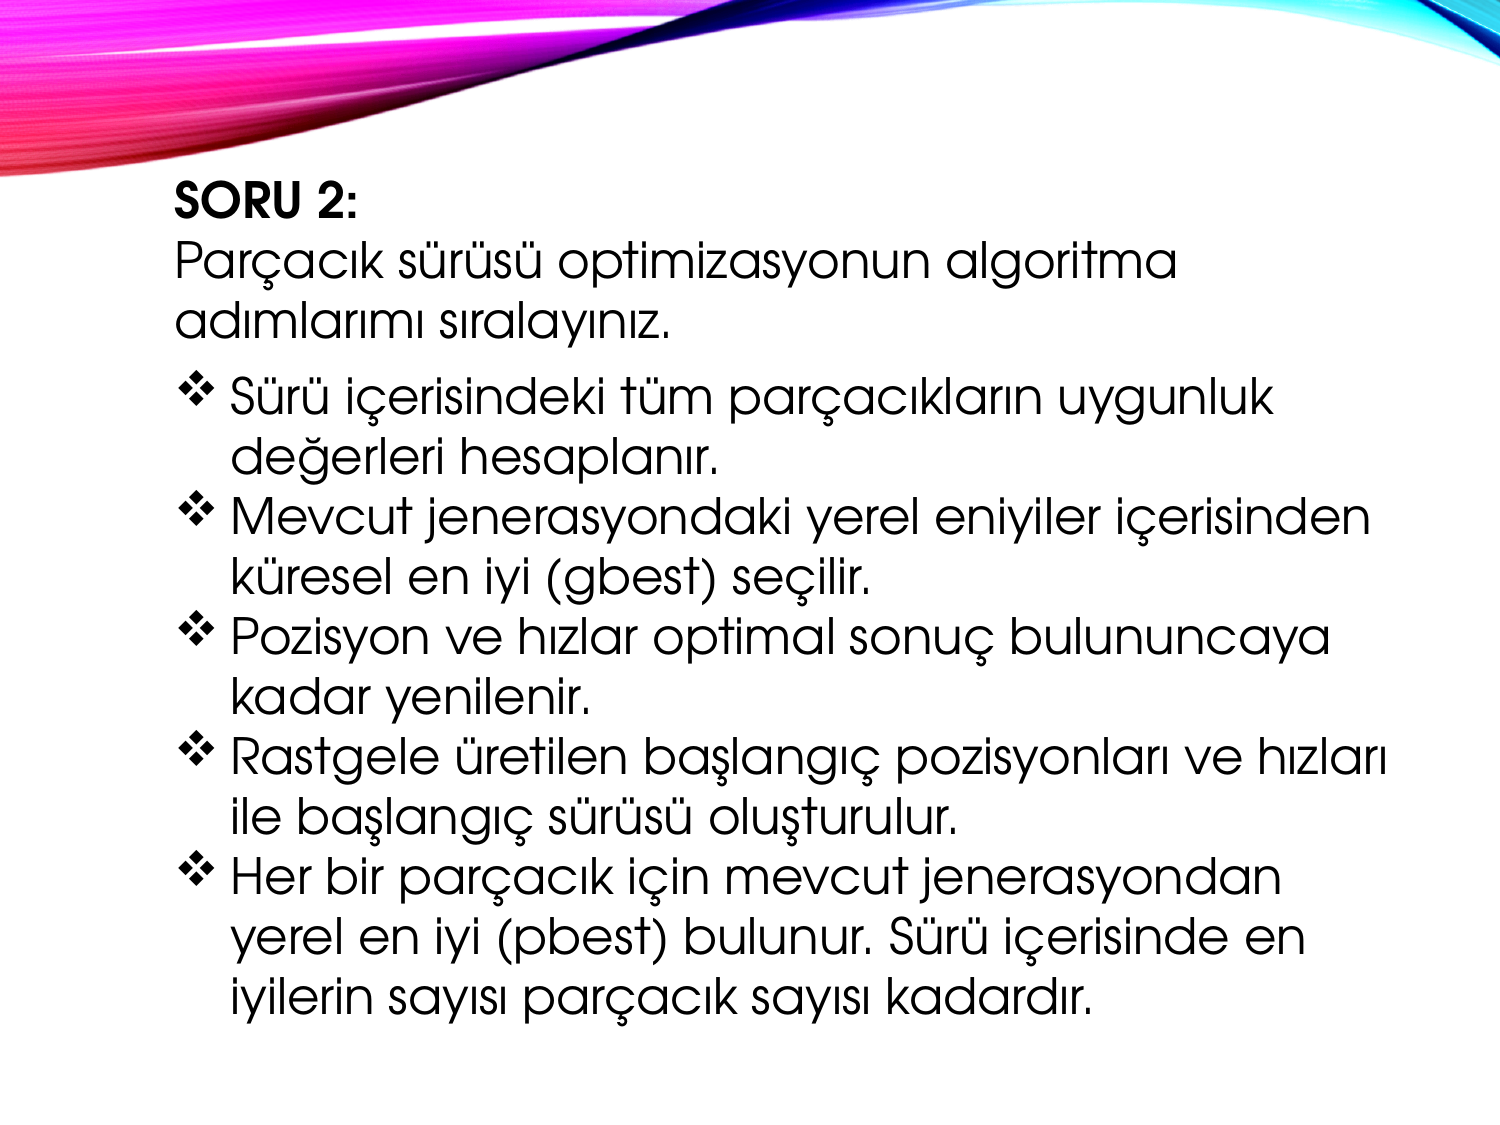

SORU 2:
Parçacık sürüsü optimizasyonun algoritma adımlarımı sıralayınız.
Sürü içerisindeki tüm parçacıkların uygunluk değerleri hesaplanır.
Mevcut jenerasyondaki yerel eniyiler içerisinden küresel en iyi (gbest) seçilir.
Pozisyon ve hızlar optimal sonuç bulununcaya kadar yenilenir.
Rastgele üretilen başlangıç pozisyonları ve hızları ile başlangıç sürüsü oluşturulur.
Her bir parçacık için mevcut jenerasyondan yerel en iyi (pbest) bulunur. Sürü içerisinde en iyilerin sayısı parçacık sayısı kadardır.